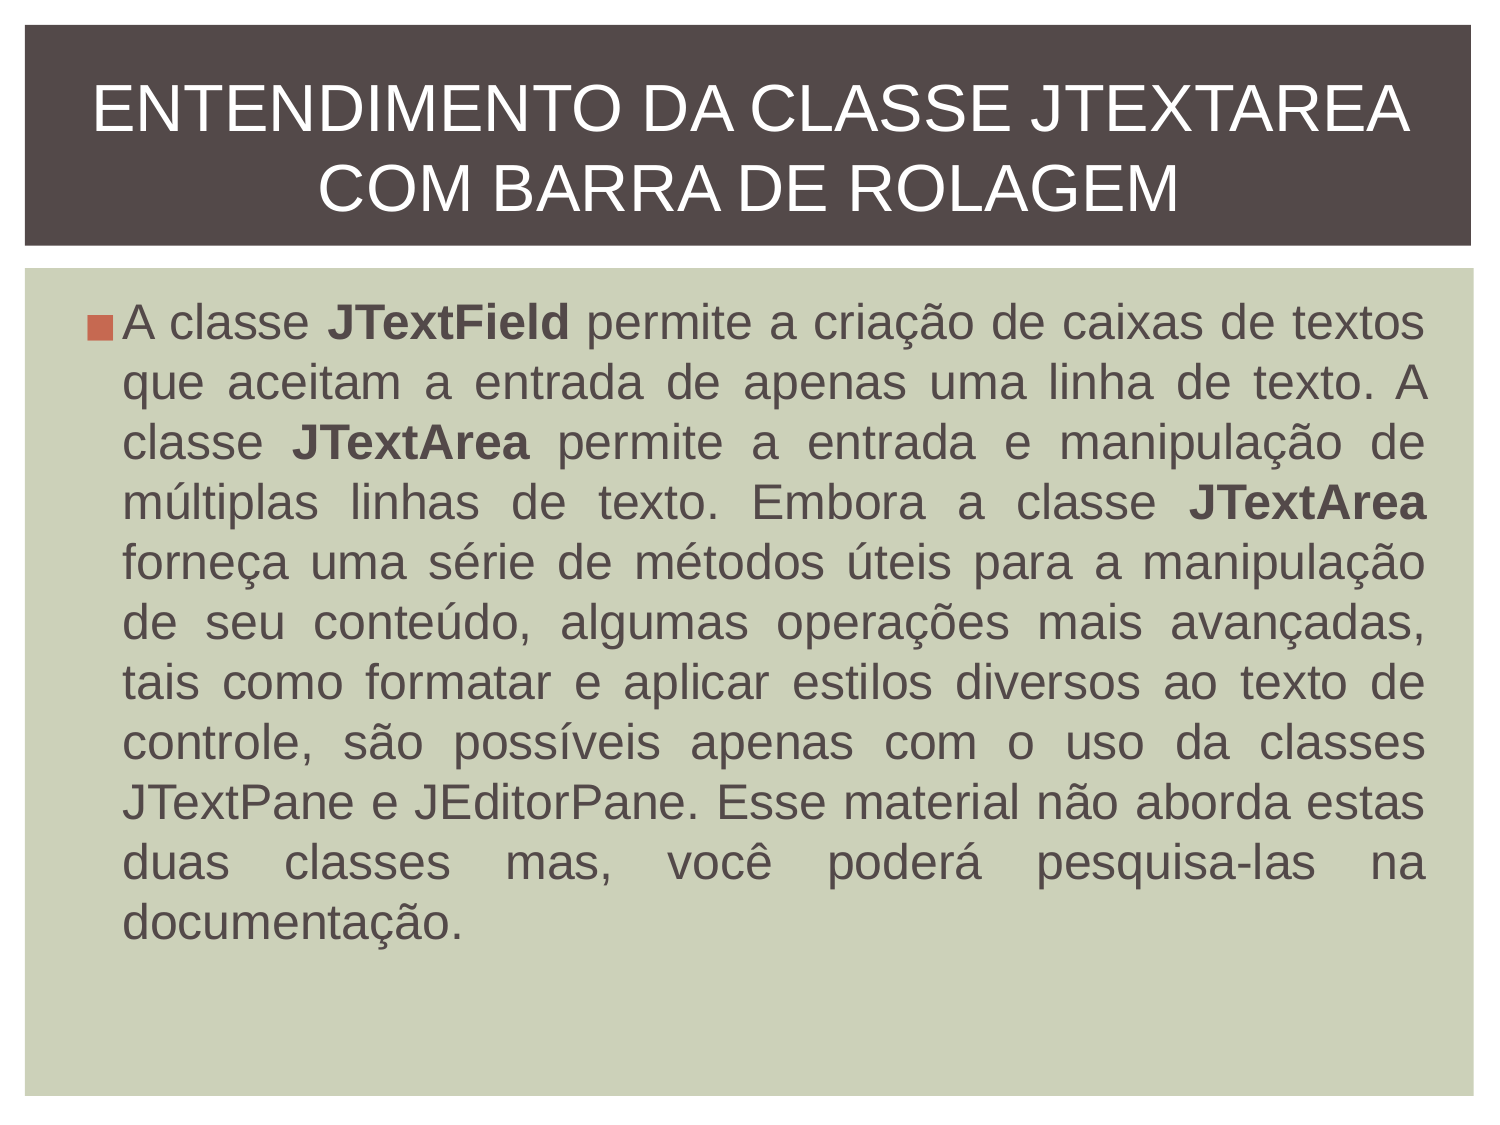

# ENTENDIMENTO DA CLASSE JTEXTAREA COM BARRA DE ROLAGEM
A classe JTextField permite a criação de caixas de textos que aceitam a entrada de apenas uma linha de texto. A classe JTextArea permite a entrada e manipulação de múltiplas linhas de texto. Embora a classe JTextArea forneça uma série de métodos úteis para a manipulação de seu conteúdo, algumas operações mais avançadas, tais como formatar e aplicar estilos diversos ao texto de controle, são possíveis apenas com o uso da classes JTextPane e JEditorPane. Esse material não aborda estas duas classes mas, você poderá pesquisa-las na documentação.